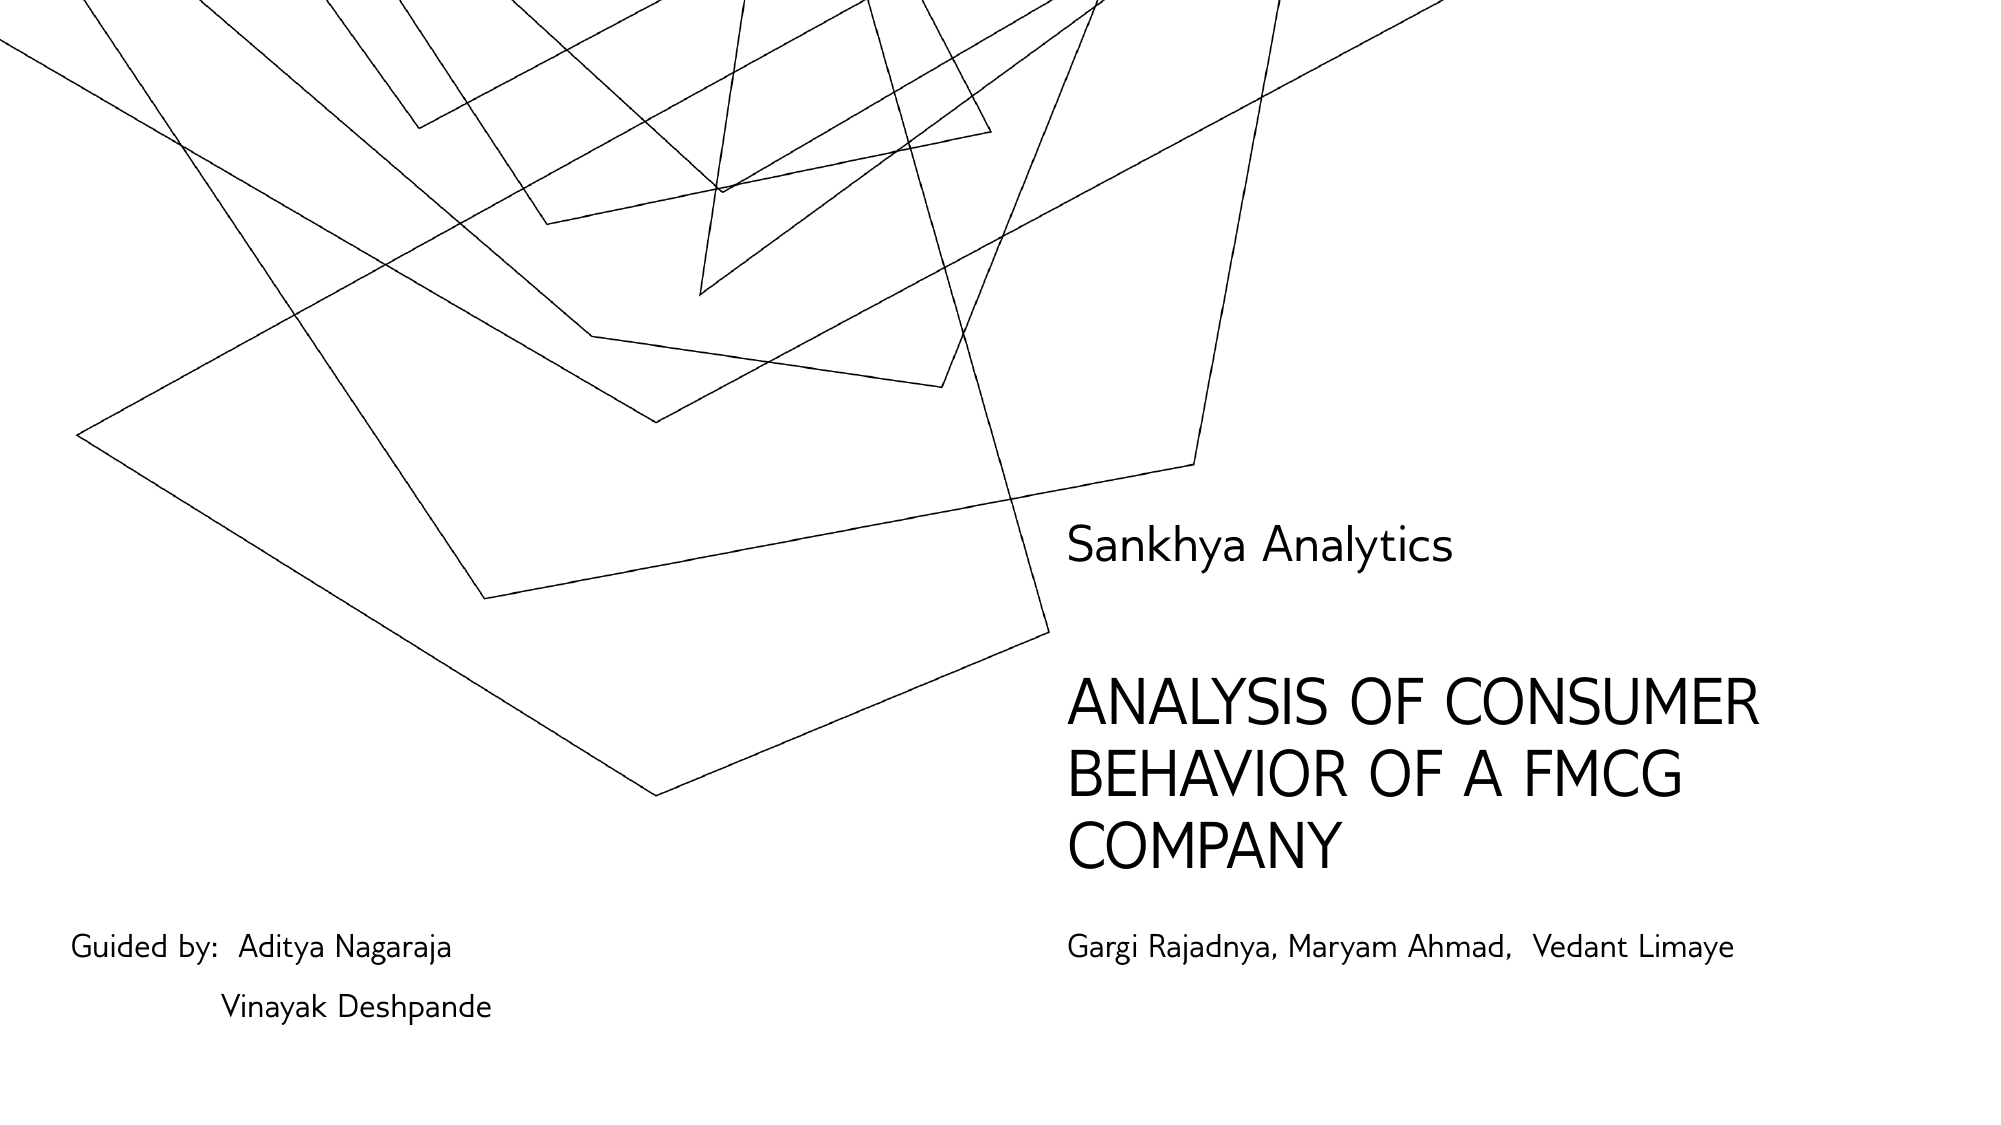

Sankhya Analytics
# ANALYSIS OF CONSUMER BEHAVIOR OF A FMCG COMPANY
Guided by:  Aditya Nagaraja
	Vinayak Deshpande

Gargi Rajadnya, Maryam Ahmad,  Vedant Limaye